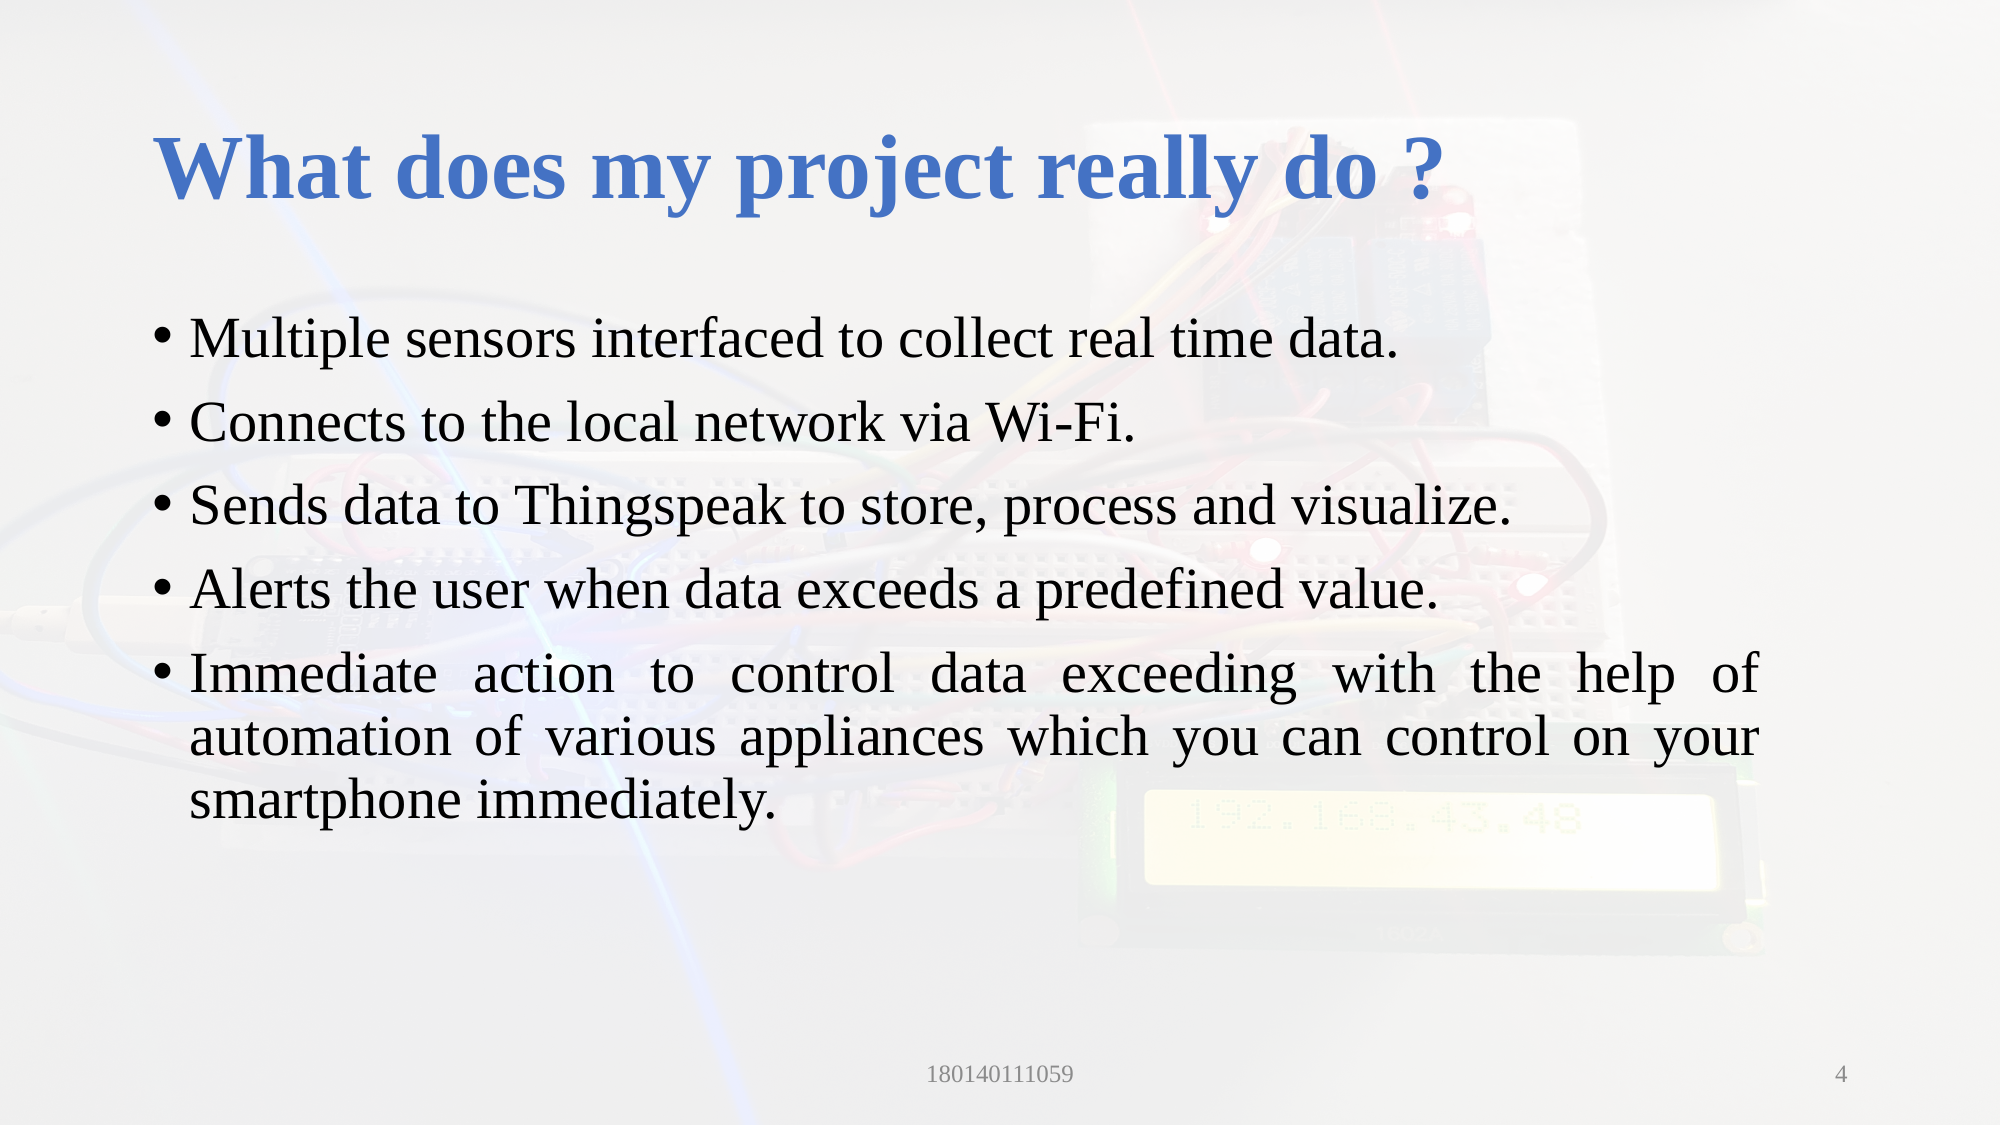

# What does my project really do ?
Multiple sensors interfaced to collect real time data.
Connects to the local network via Wi-Fi.
Sends data to Thingspeak to store, process and visualize.
Alerts the user when data exceeds a predefined value.
Immediate action to control data exceeding with the help of automation of various appliances which you can control on your smartphone immediately.

180140111059
4